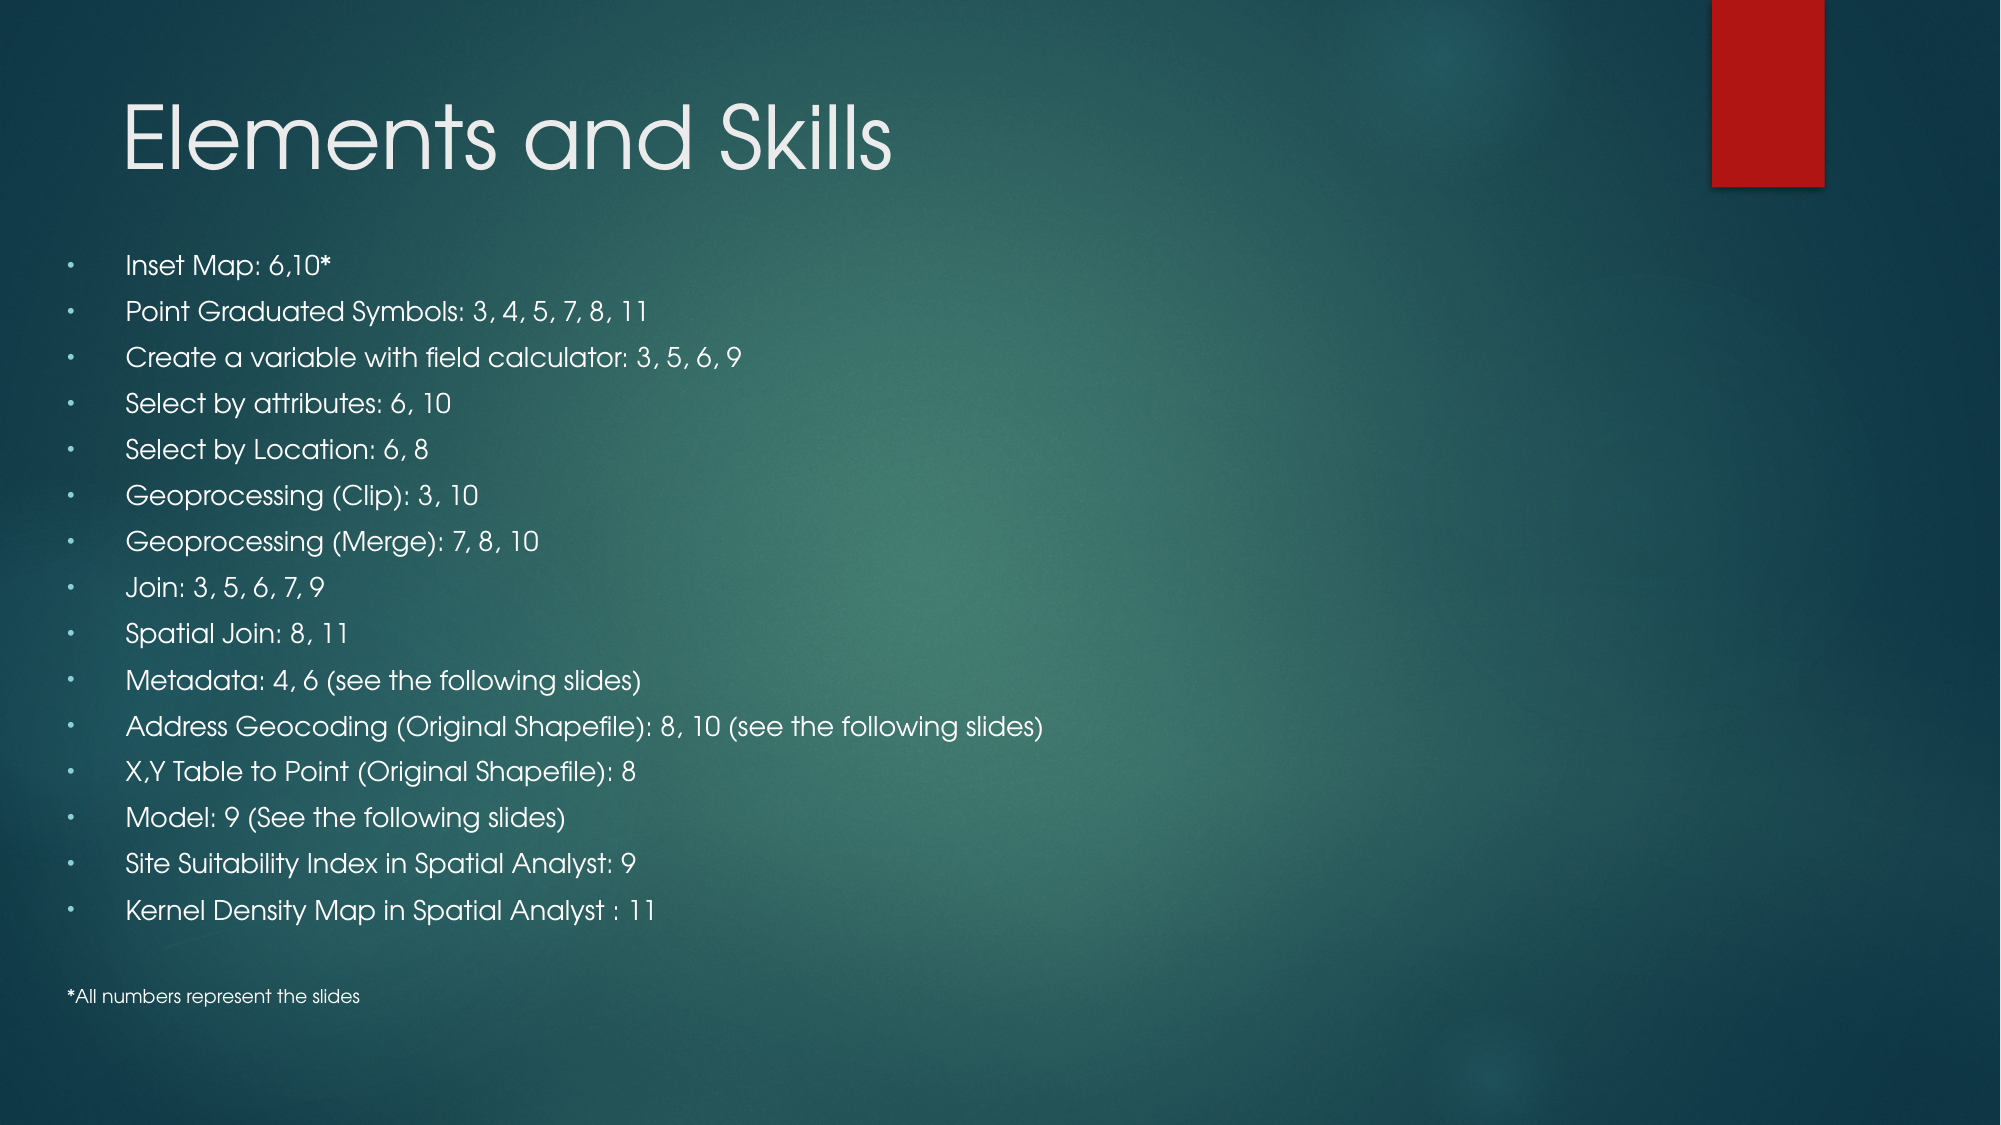

# Elements and Skills
Inset Map: 6,10*
Point Graduated Symbols: 3, 4, 5, 7, 8, 11
Create a variable with field calculator: 3, 5, 6, 9
Select by attributes: 6, 10
Select by Location: 6, 8
Geoprocessing (Clip): 3, 10
Geoprocessing (Merge): 7, 8, 10
Join: 3, 5, 6, 7, 9
Spatial Join: 8, 11
Metadata: 4, 6 (see the following slides)
Address Geocoding (Original Shapefile): 8, 10 (see the following slides)
X,Y Table to Point (Original Shapefile): 8
Model: 9 (See the following slides)
Site Suitability Index in Spatial Analyst: 9
Kernel Density Map in Spatial Analyst : 11

*All numbers represent the slides